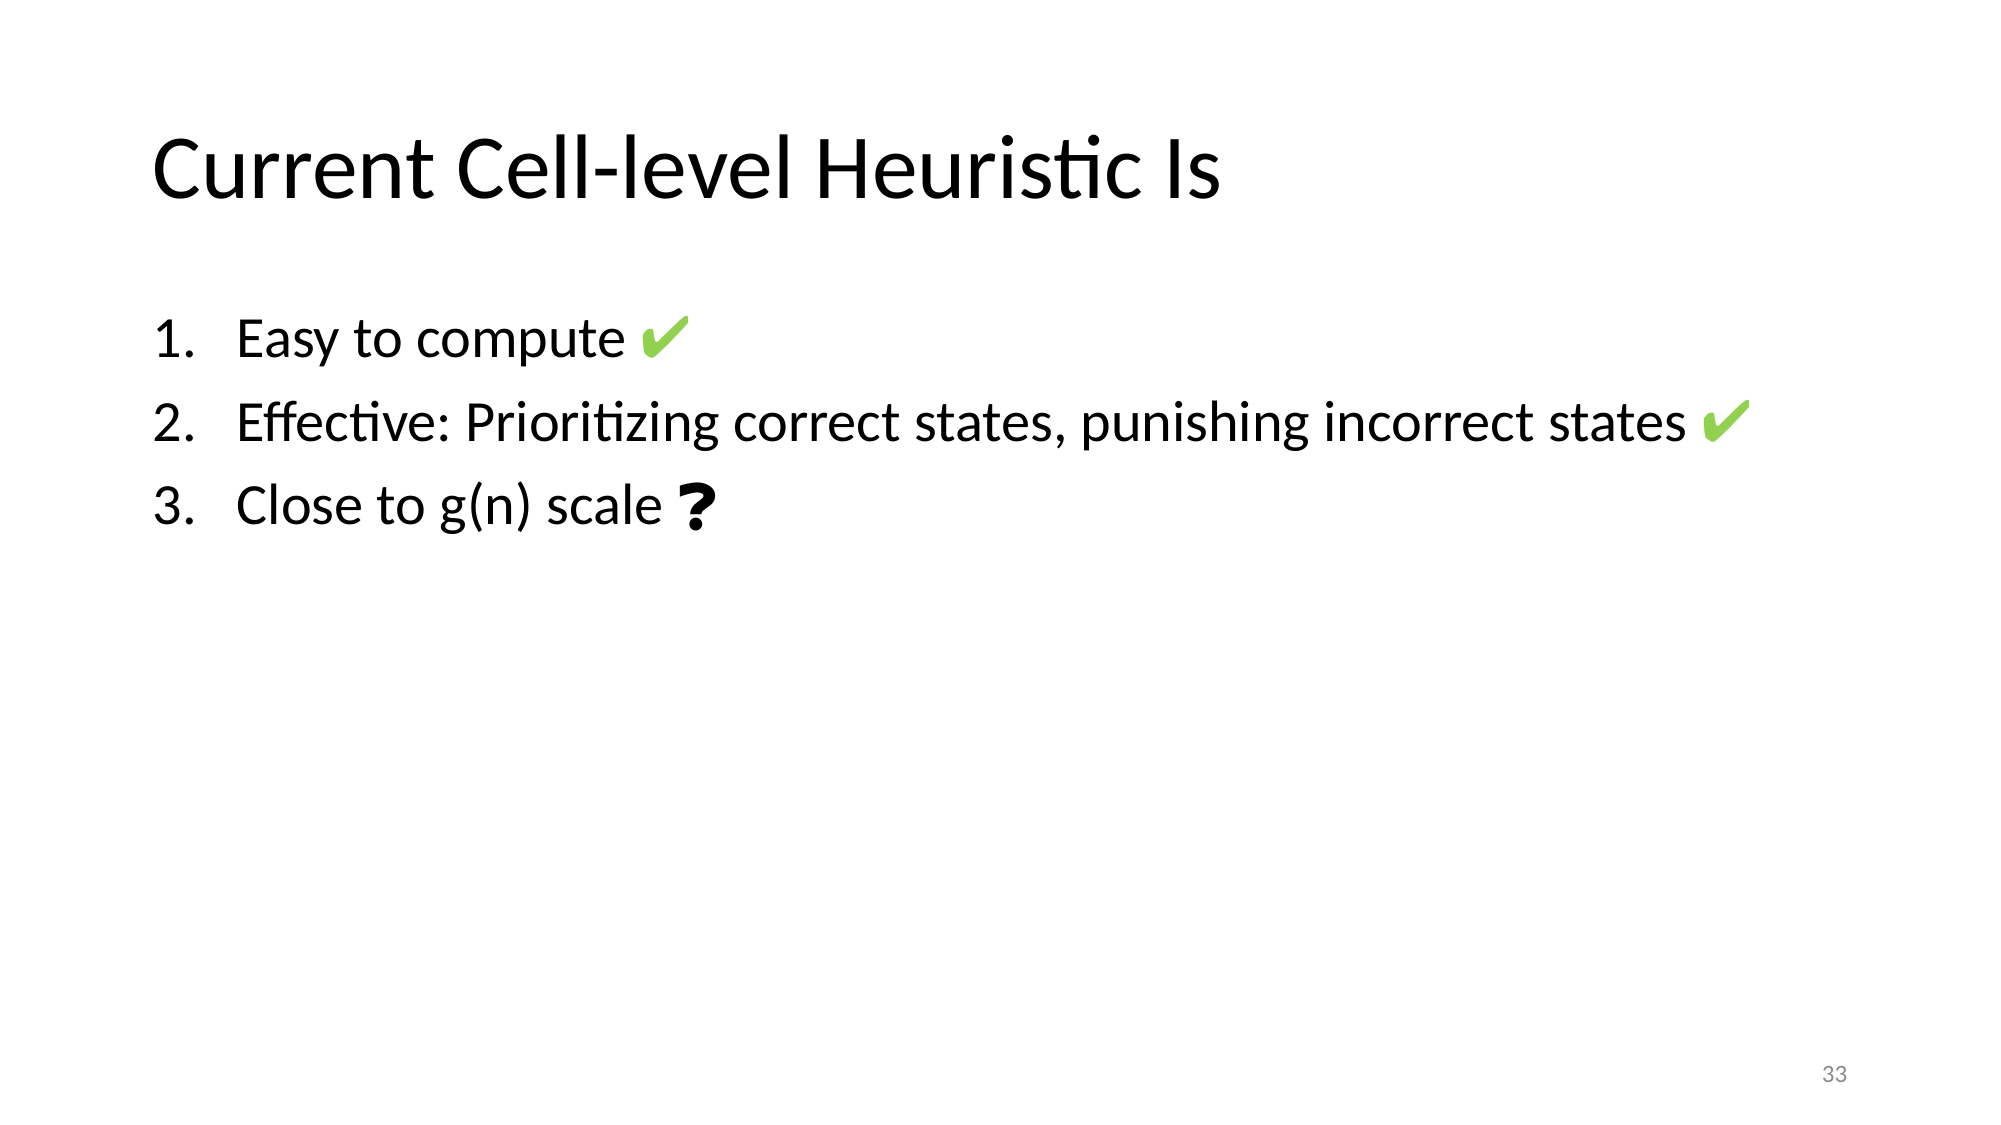

# Current Cell-level Heuristic Is
Easy to compute ✔
Effective: Prioritizing correct states, punishing incorrect states ✔
Close to g(n) scale ❓

33